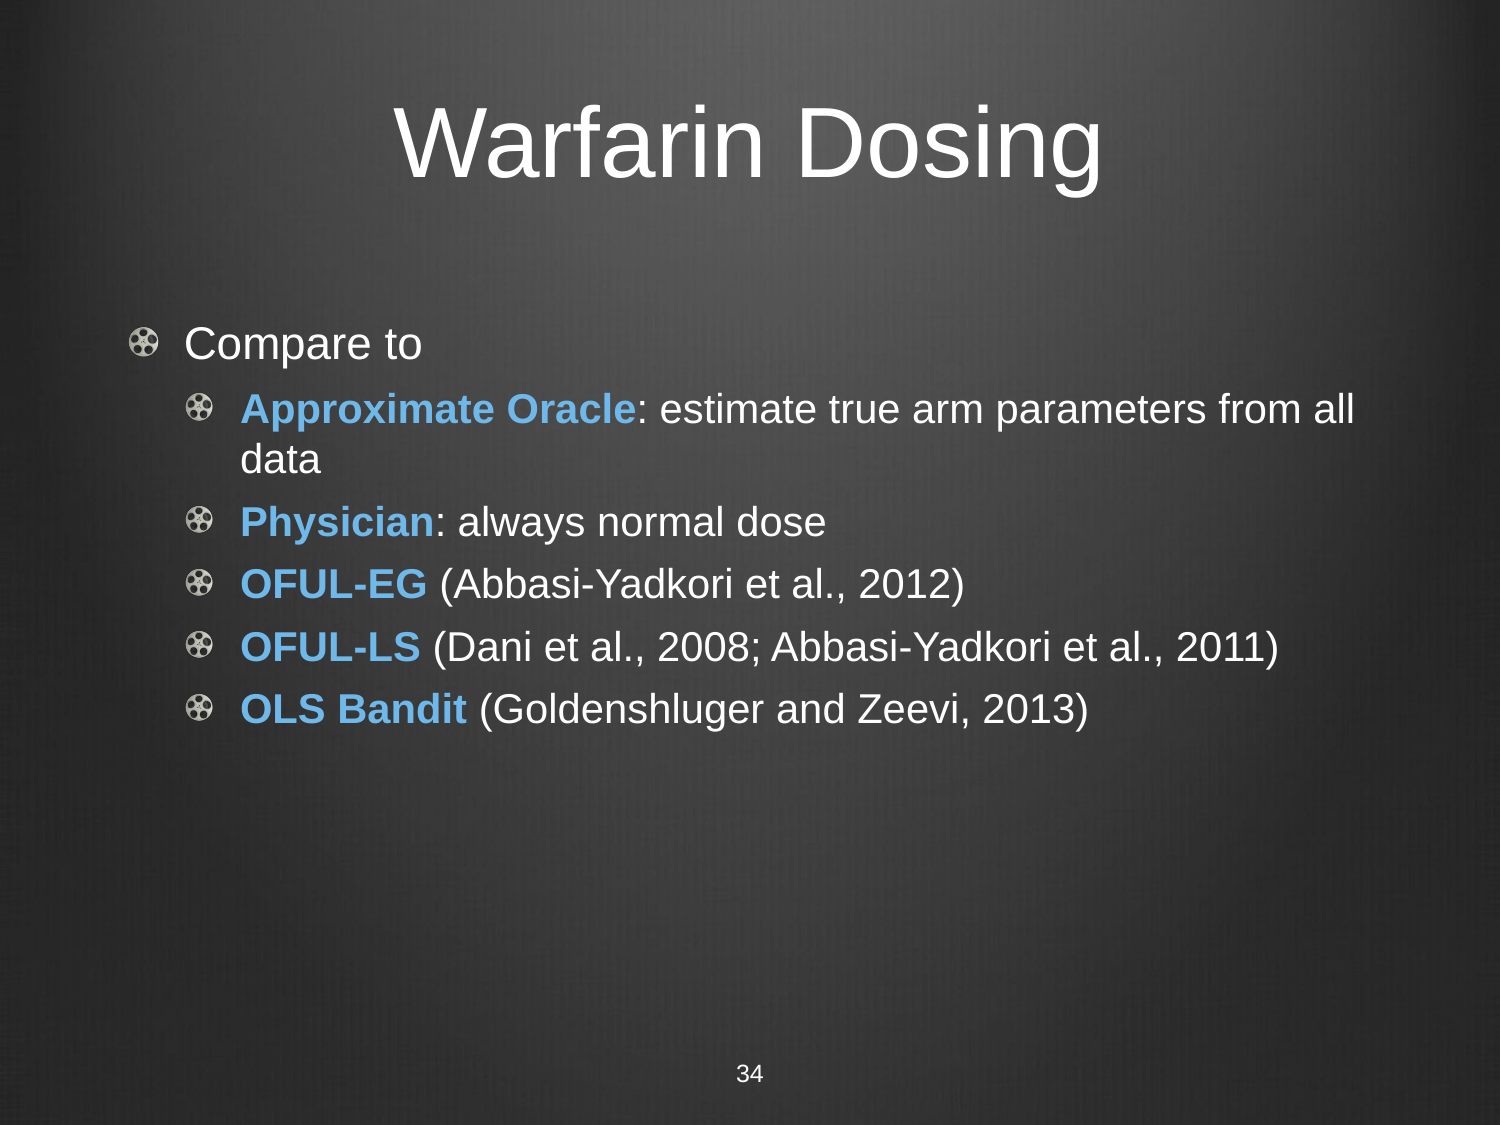

# Warfarin Dosing
Compare to
Approximate Oracle: estimate true arm parameters from all data
Physician: always normal dose
OFUL-EG (Abbasi-Yadkori et al., 2012)
OFUL-LS (Dani et al., 2008; Abbasi-Yadkori et al., 2011)
OLS Bandit (Goldenshluger and Zeevi, 2013)
34